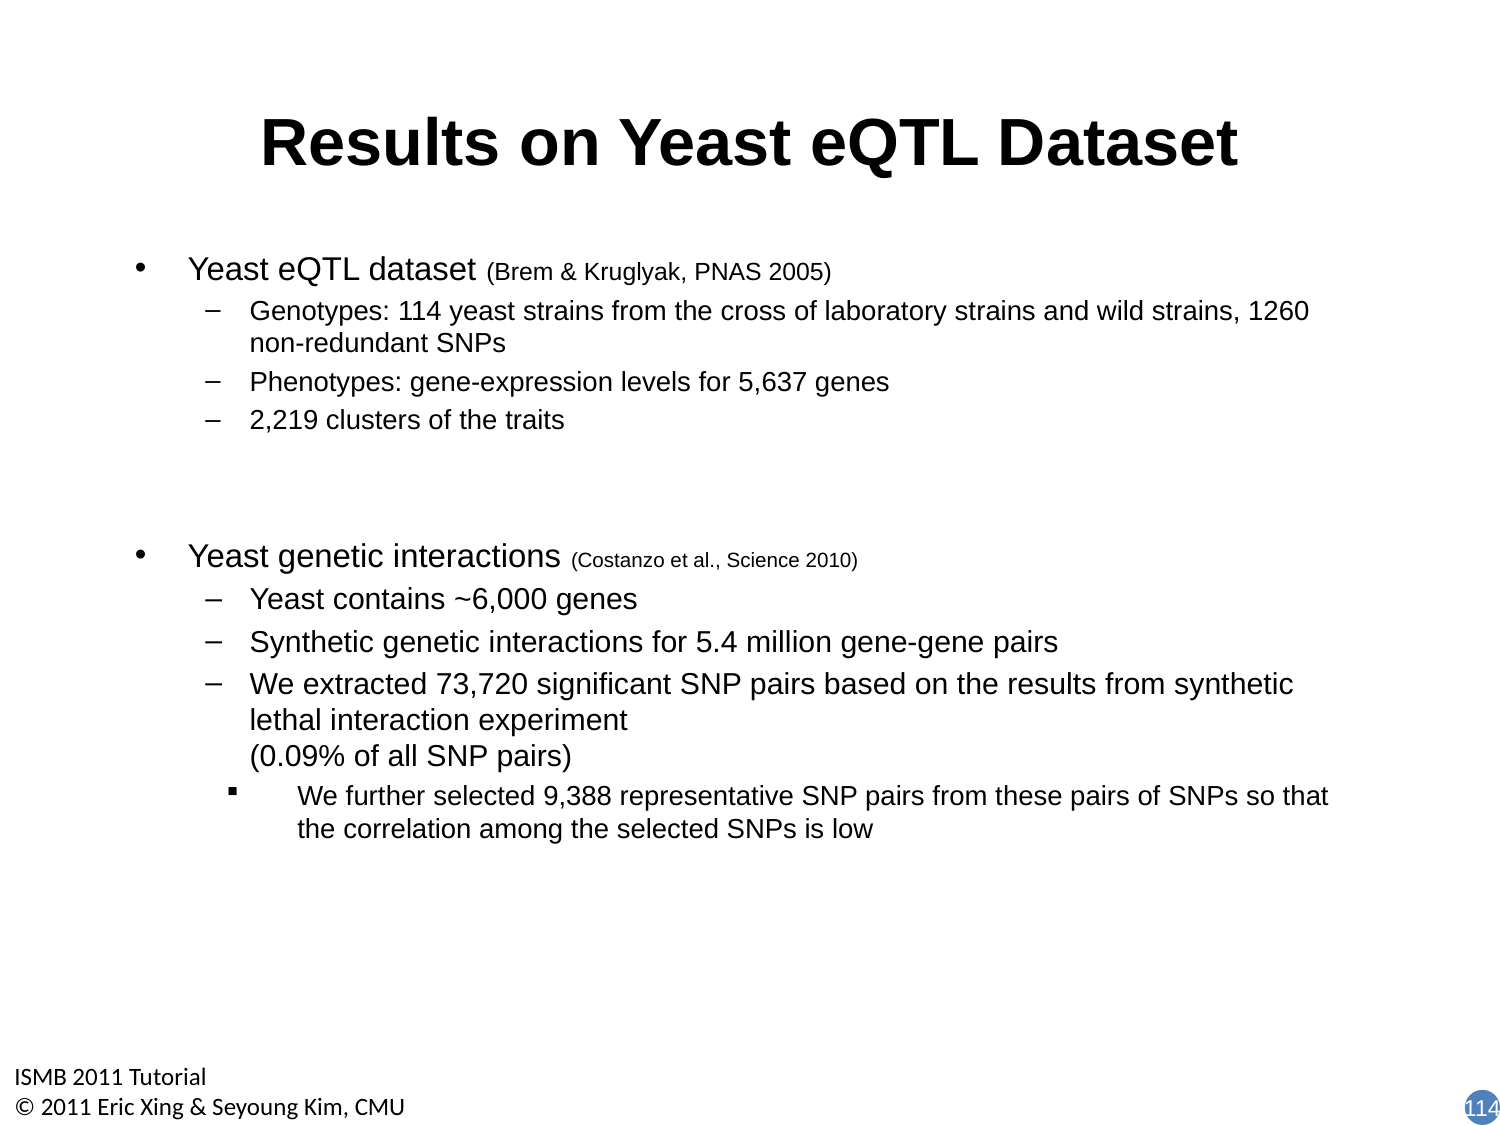

# Results on Yeast eQTL Dataset
Yeast eQTL dataset (Brem & Kruglyak, PNAS 2005)
Genotypes: 114 yeast strains from the cross of laboratory strains and wild strains, 1260 non-redundant SNPs
Phenotypes: gene-expression levels for 5,637 genes
2,219 clusters of the traits

Yeast genetic interactions (Costanzo et al., Science 2010)
Yeast contains ~6,000 genes
Synthetic genetic interactions for 5.4 million gene-gene pairs
We extracted 73,720 significant SNP pairs based on the results from synthetic lethal interaction experiment
(0.09% of all SNP pairs)
We further selected 9,388 representative SNP pairs from these pairs of SNPs so that the correlation among the selected SNPs is low